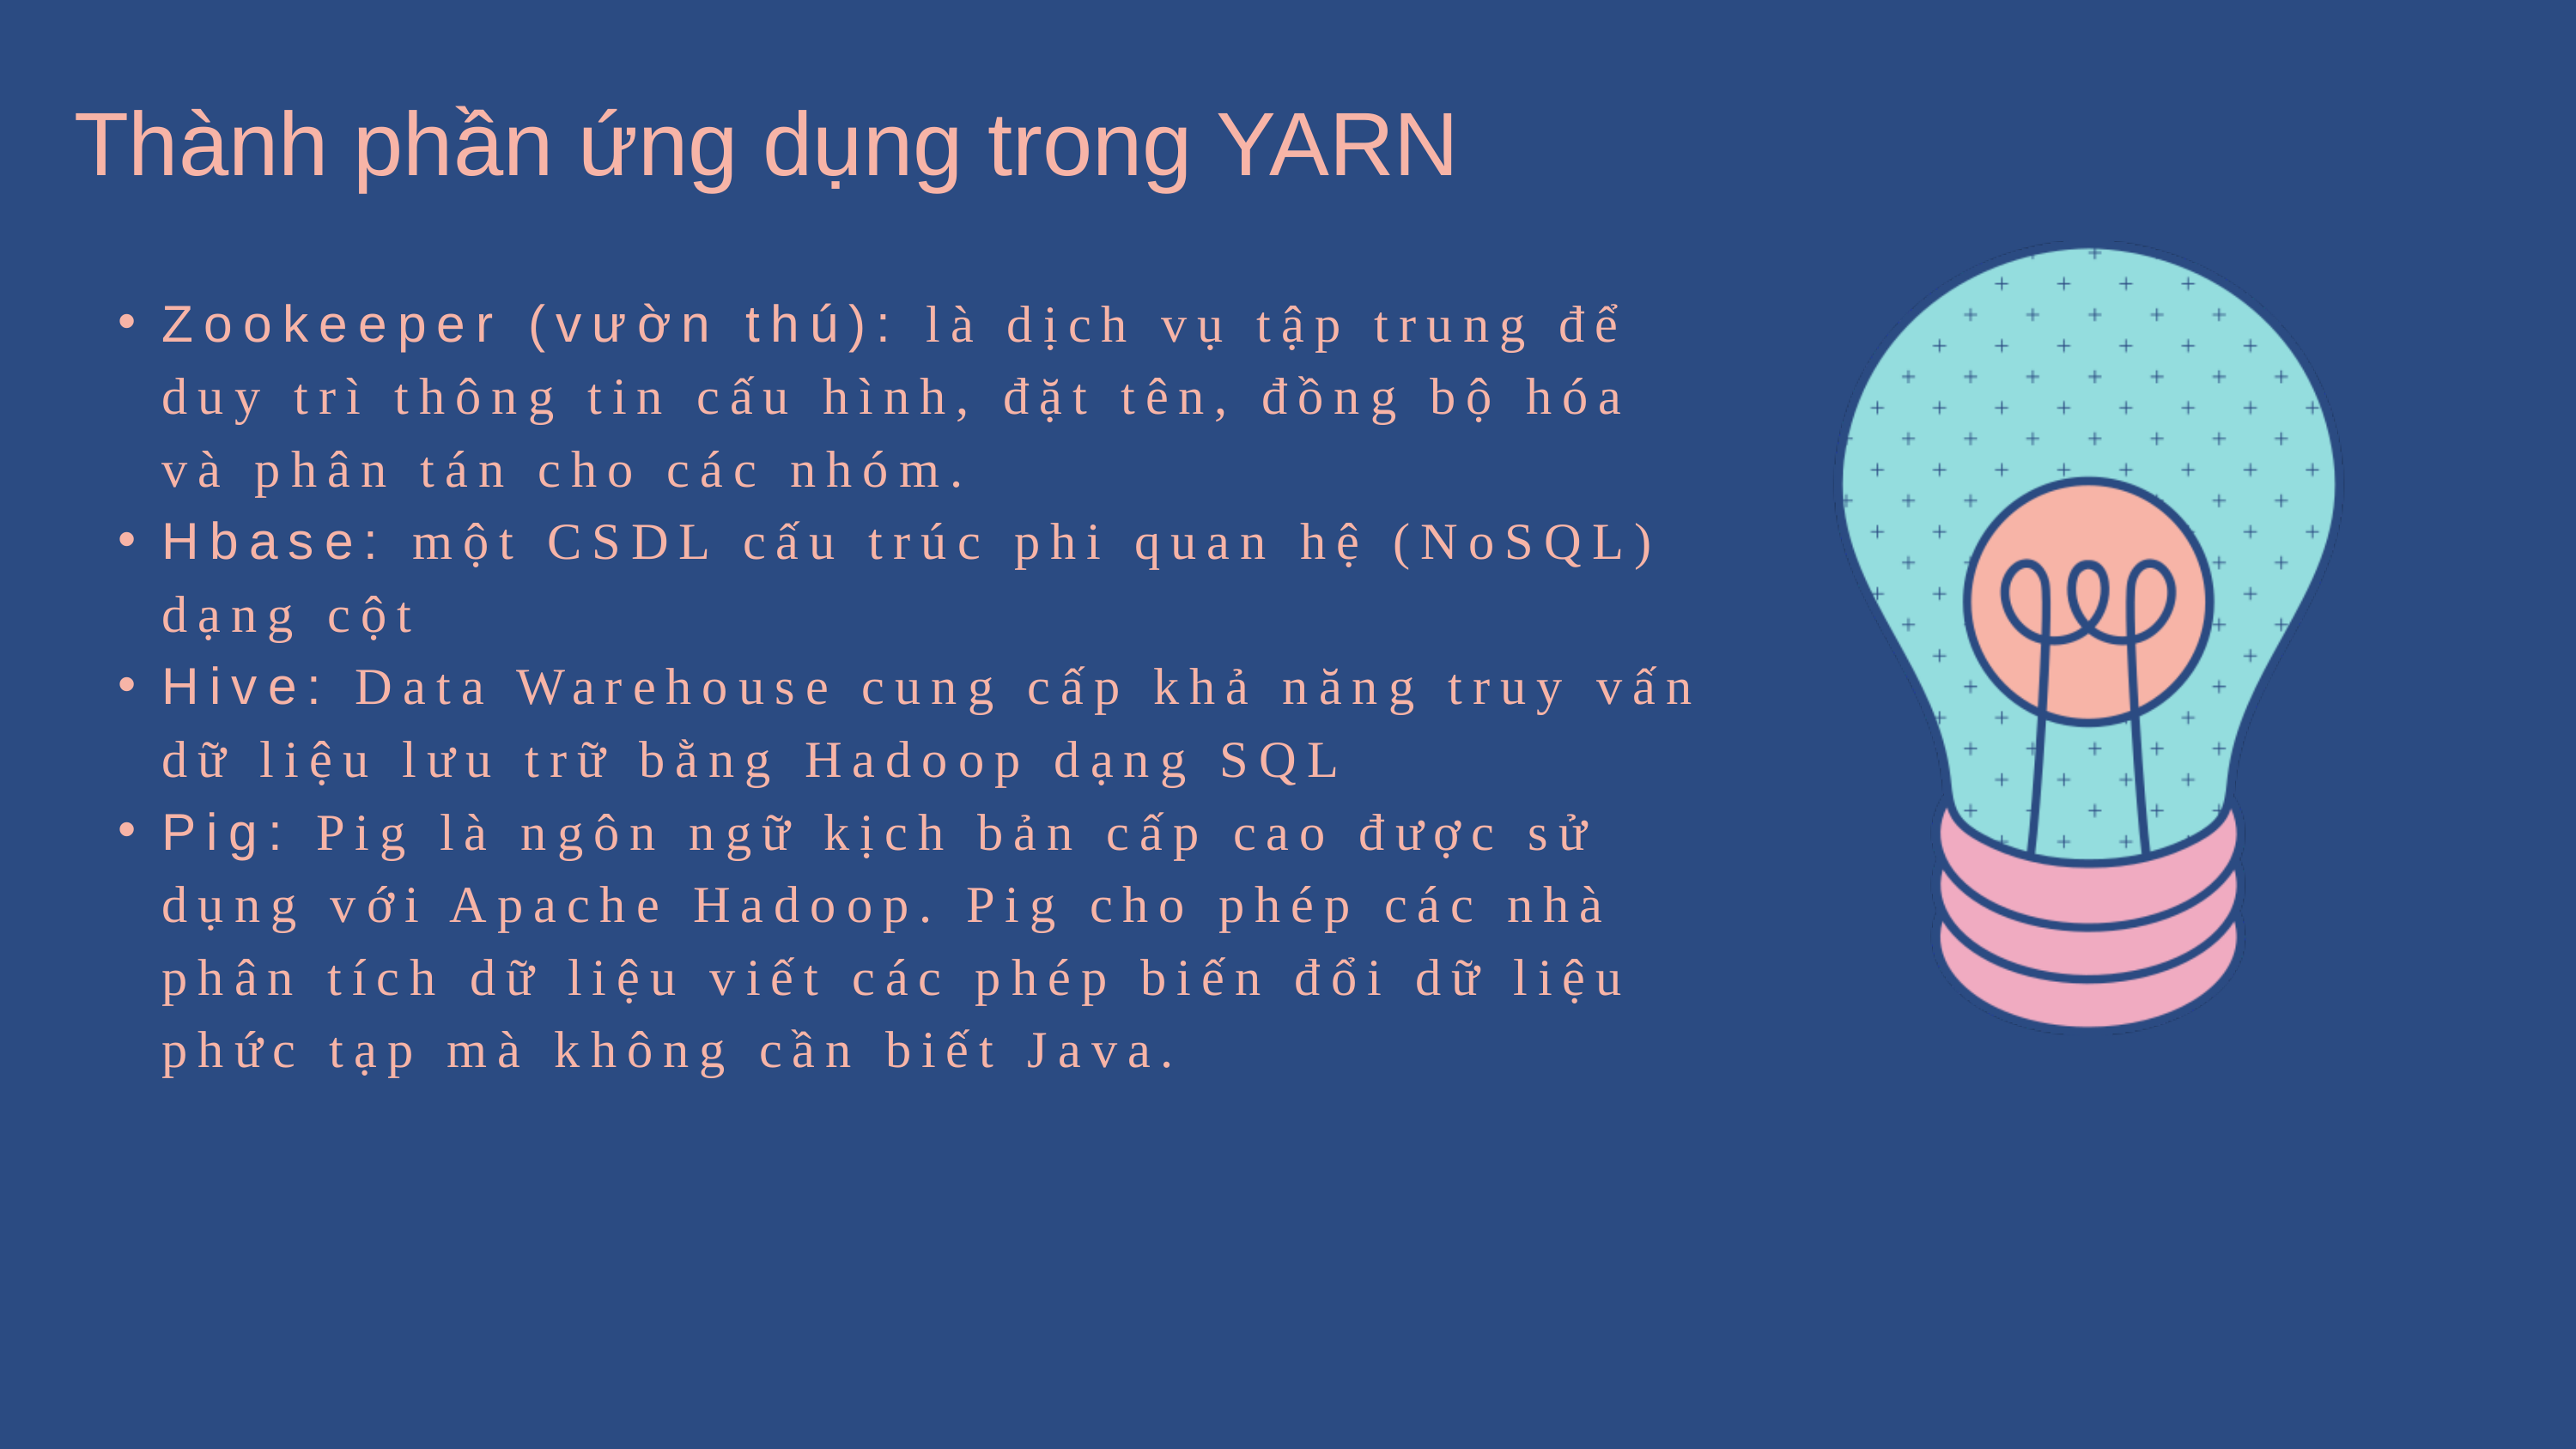

Thành phần ứng dụng trong YARN
Zookeeper (vườn thú): là dịch vụ tập trung để duy trì thông tin cấu hình, đặt tên, đồng bộ hóa và phân tán cho các nhóm.
Hbase: một CSDL cấu trúc phi quan hệ (NoSQL) dạng cột
Hive: Data Warehouse cung cấp khả năng truy vấn dữ liệu lưu trữ bằng Hadoop dạng SQL
Pig: Pig là ngôn ngữ kịch bản cấp cao được sử dụng với Apache Hadoop. Pig cho phép các nhà phân tích dữ liệu viết các phép biến đổi dữ liệu phức tạp mà không cần biết Java.